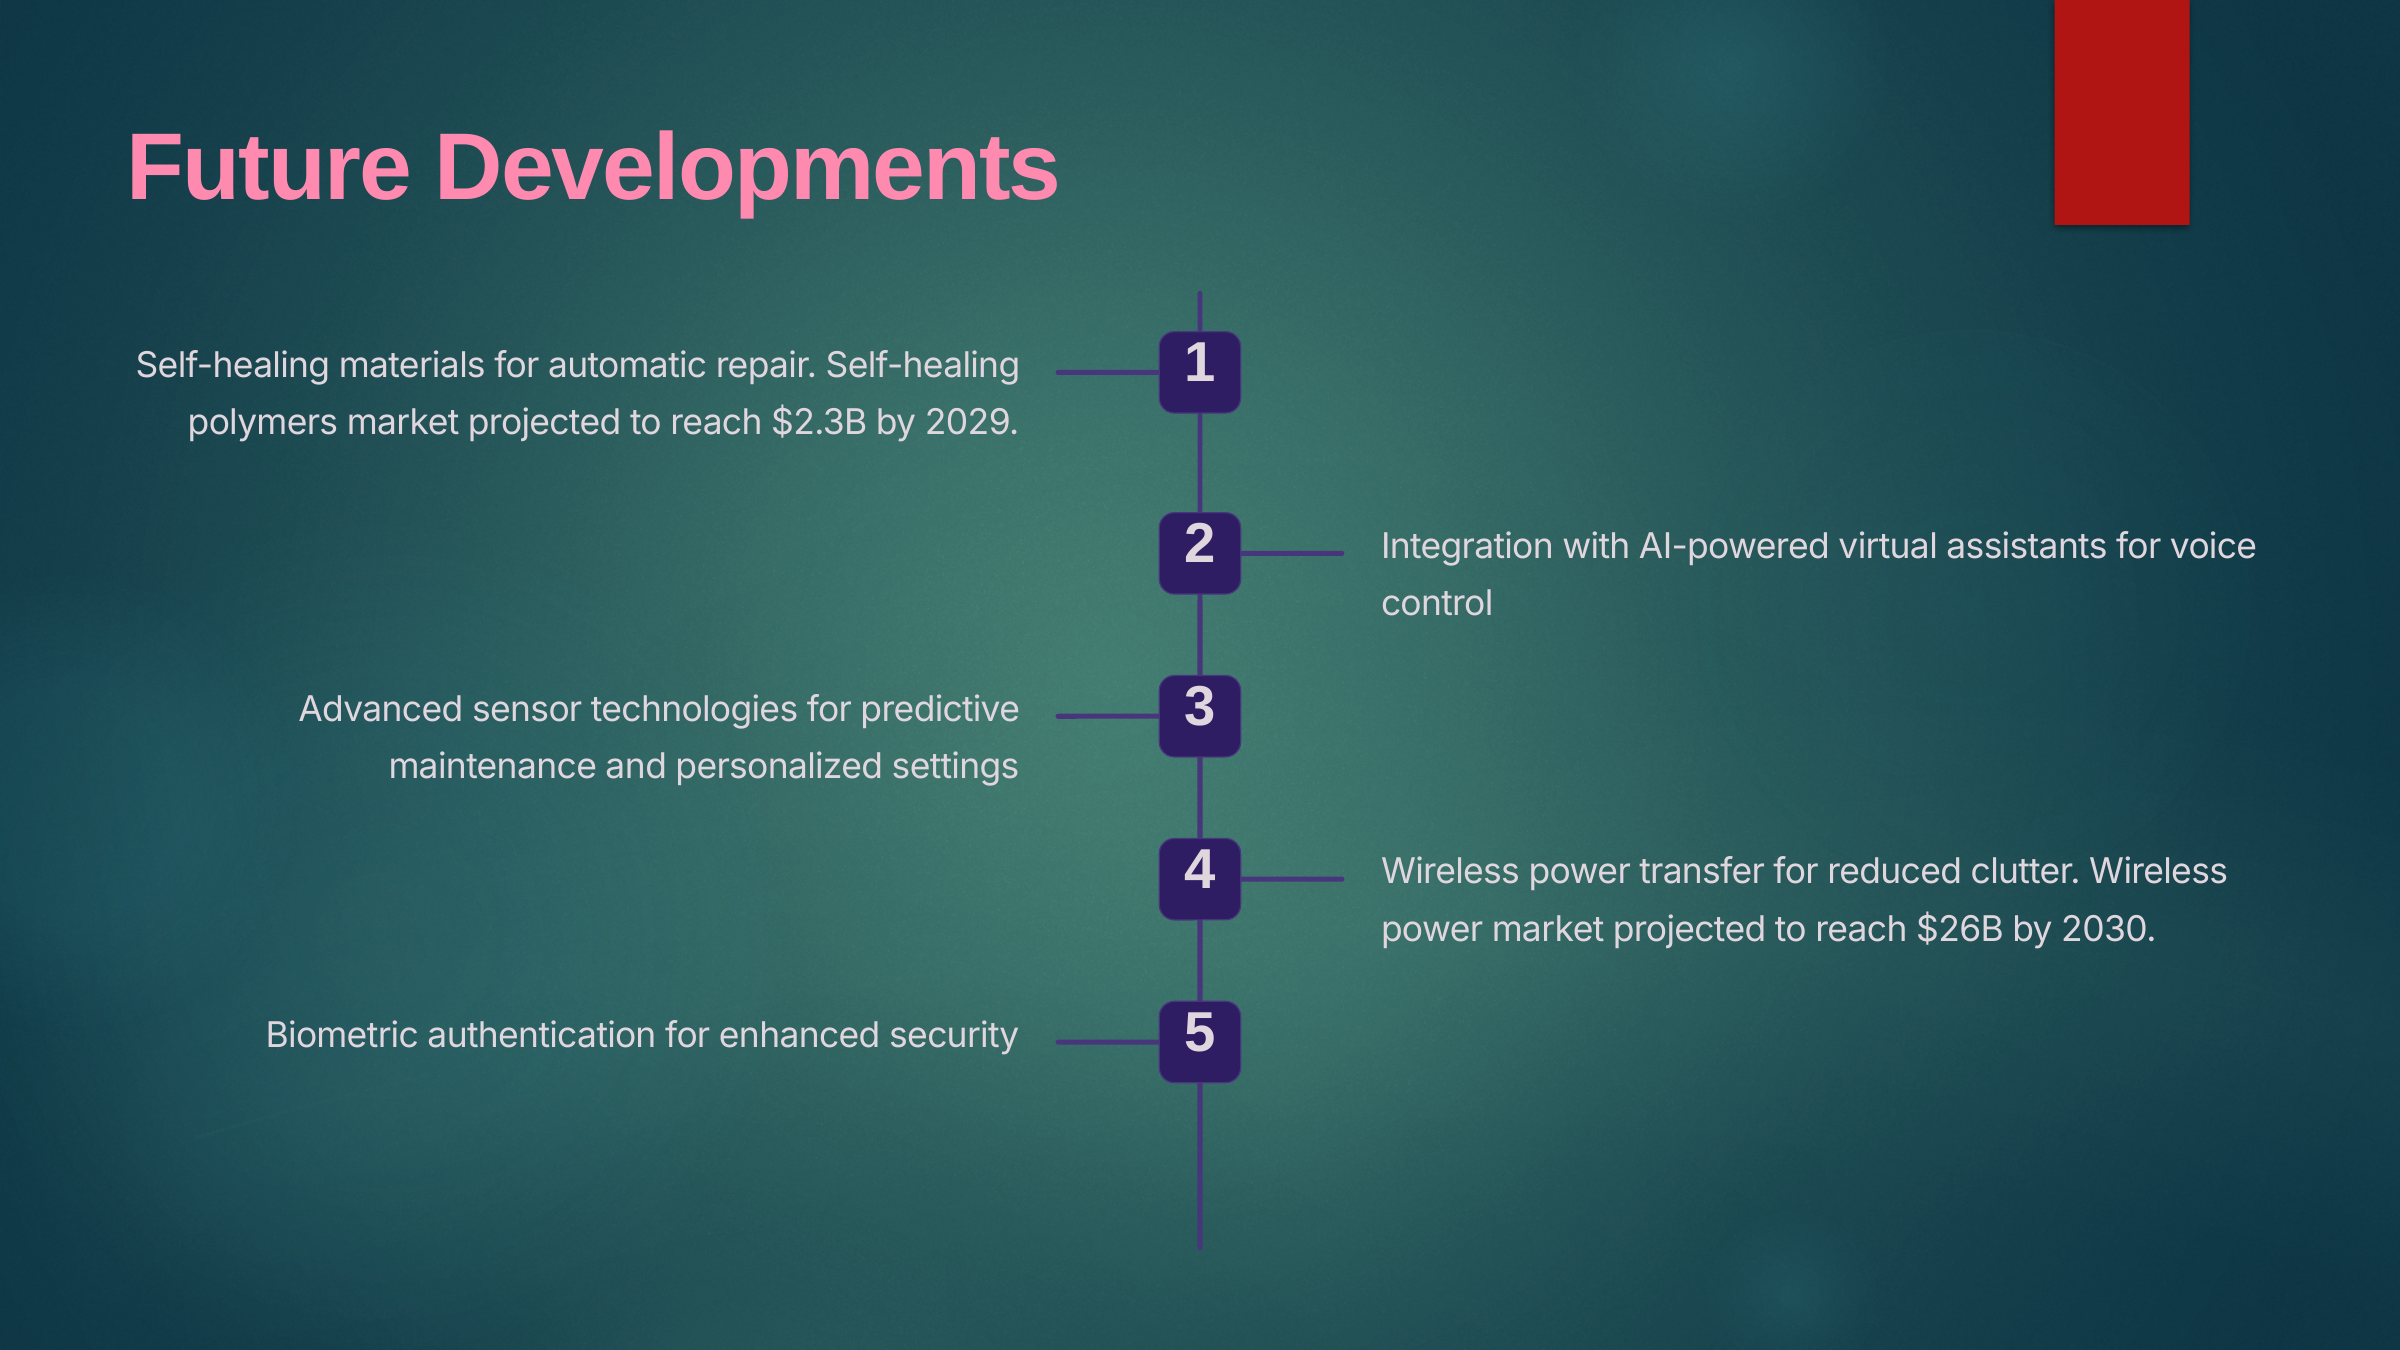

Future Developments

Self-healing materials for automatic repair. Self-healing polymers market projected to reach $2.3B by 2029.

1

Integration with AI-powered virtual assistants for voice control

2

Advanced sensor technologies for predictive maintenance and personalized settings

3

Wireless power transfer for reduced clutter. Wireless power market projected to reach $26B by 2030.

4

Biometric authentication for enhanced security

5